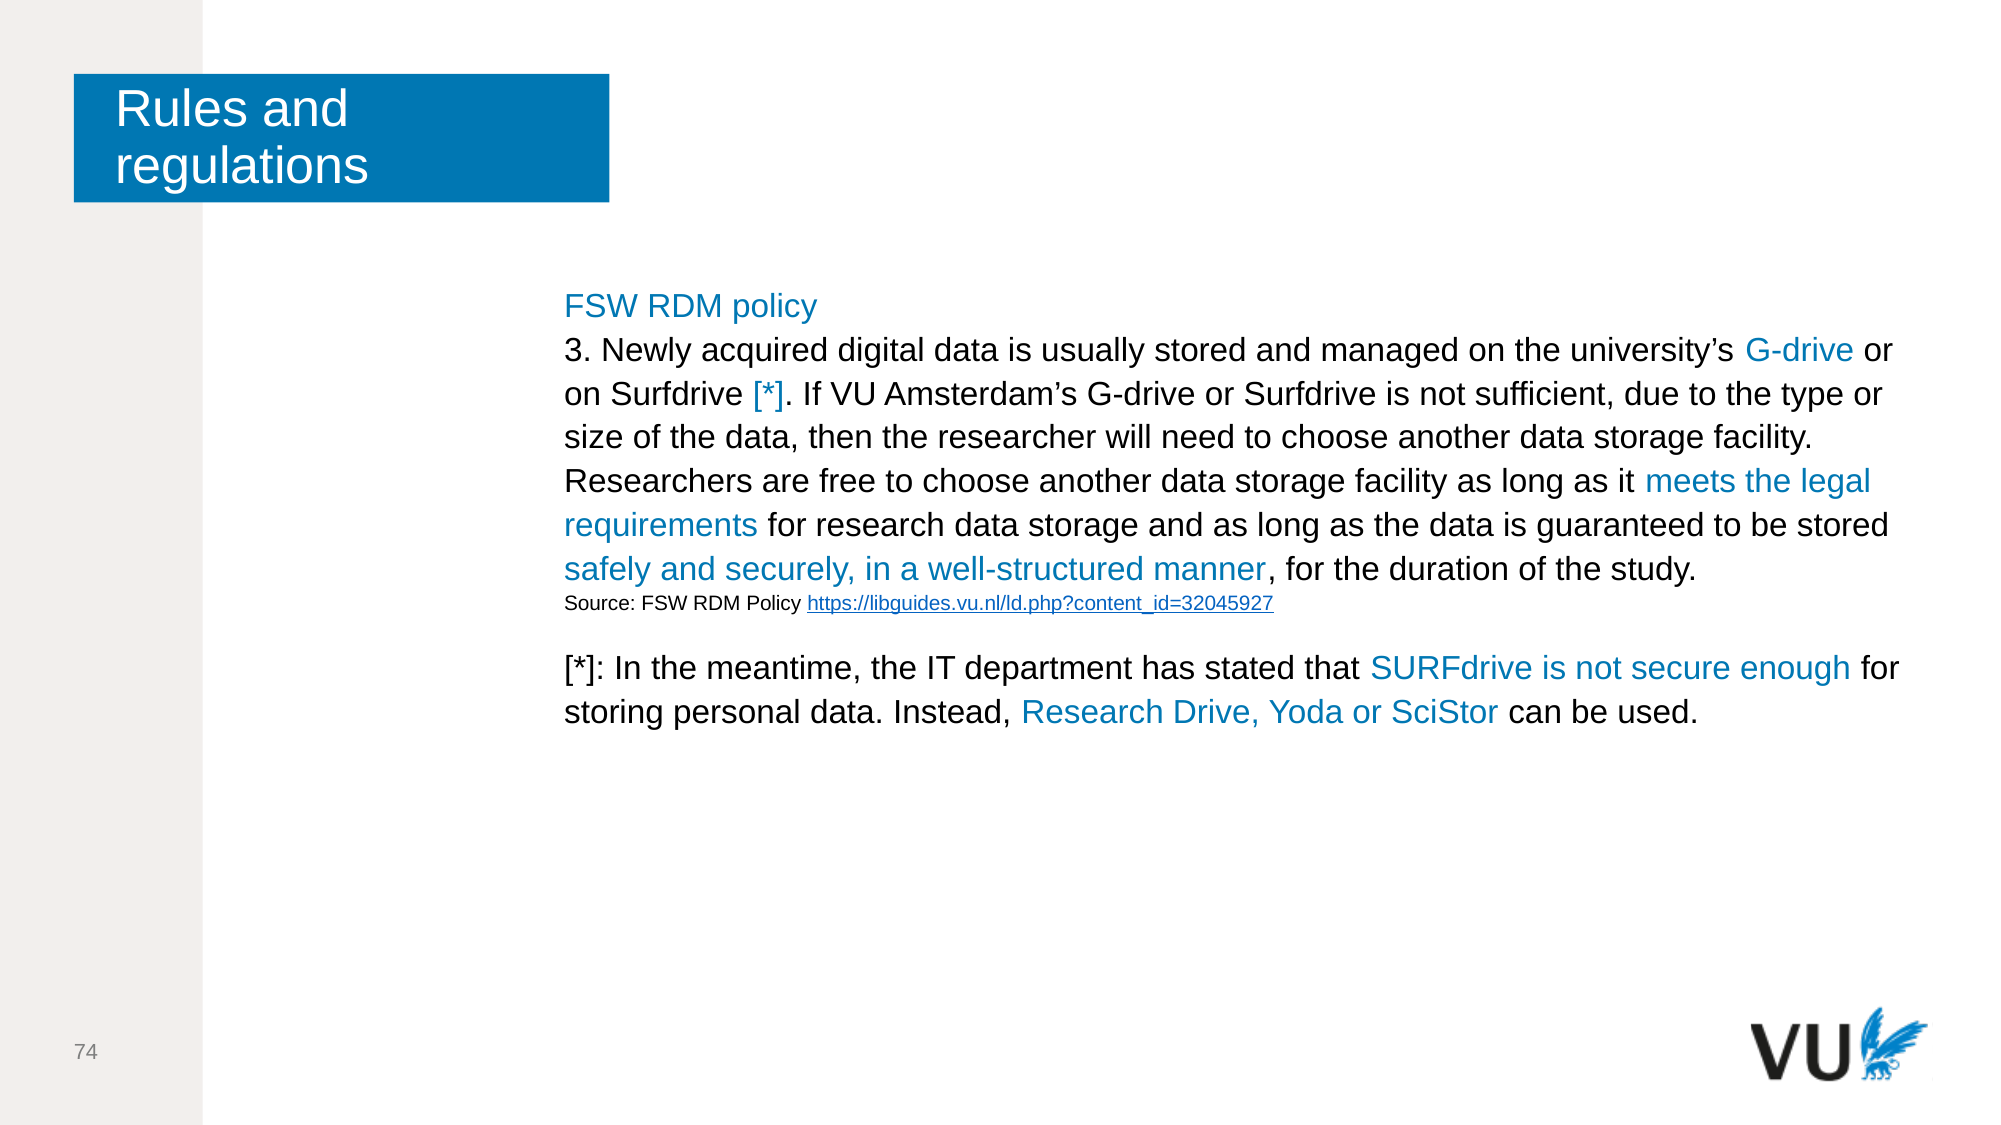

# Rules and regulations
FSW RDM policy
3. Newly acquired digital data is usually stored and managed on the university’s G-drive or on Surfdrive [*]. If VU Amsterdam’s G-drive or Surfdrive is not sufficient, due to the type or size of the data, then the researcher will need to choose another data storage facility. Researchers are free to choose another data storage facility as long as it meets the legal requirements for research data storage and as long as the data is guaranteed to be stored safely and securely, in a well-structured manner, for the duration of the study.
Source: FSW RDM Policy https://libguides.vu.nl/ld.php?content_id=32045927

[*]: In the meantime, the IT department has stated that SURFdrive is not secure enough for storing personal data. Instead, Research Drive, Yoda or SciStor can be used.
74